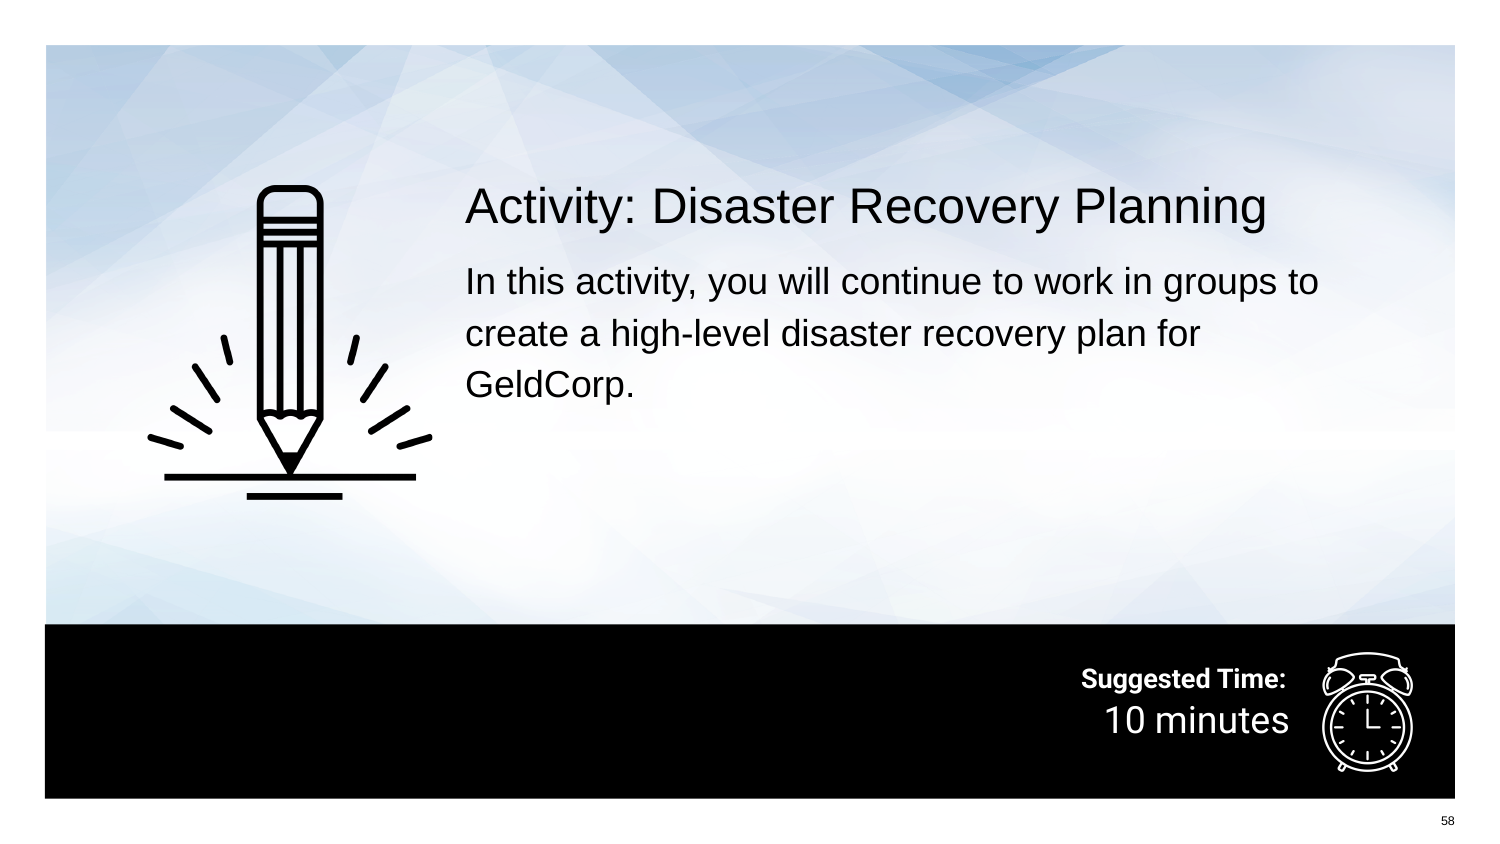

Activity: Disaster Recovery Planning
In this activity, you will continue to work in groups to create a high-level disaster recovery plan for GeldCorp.
# 10 minutes
58